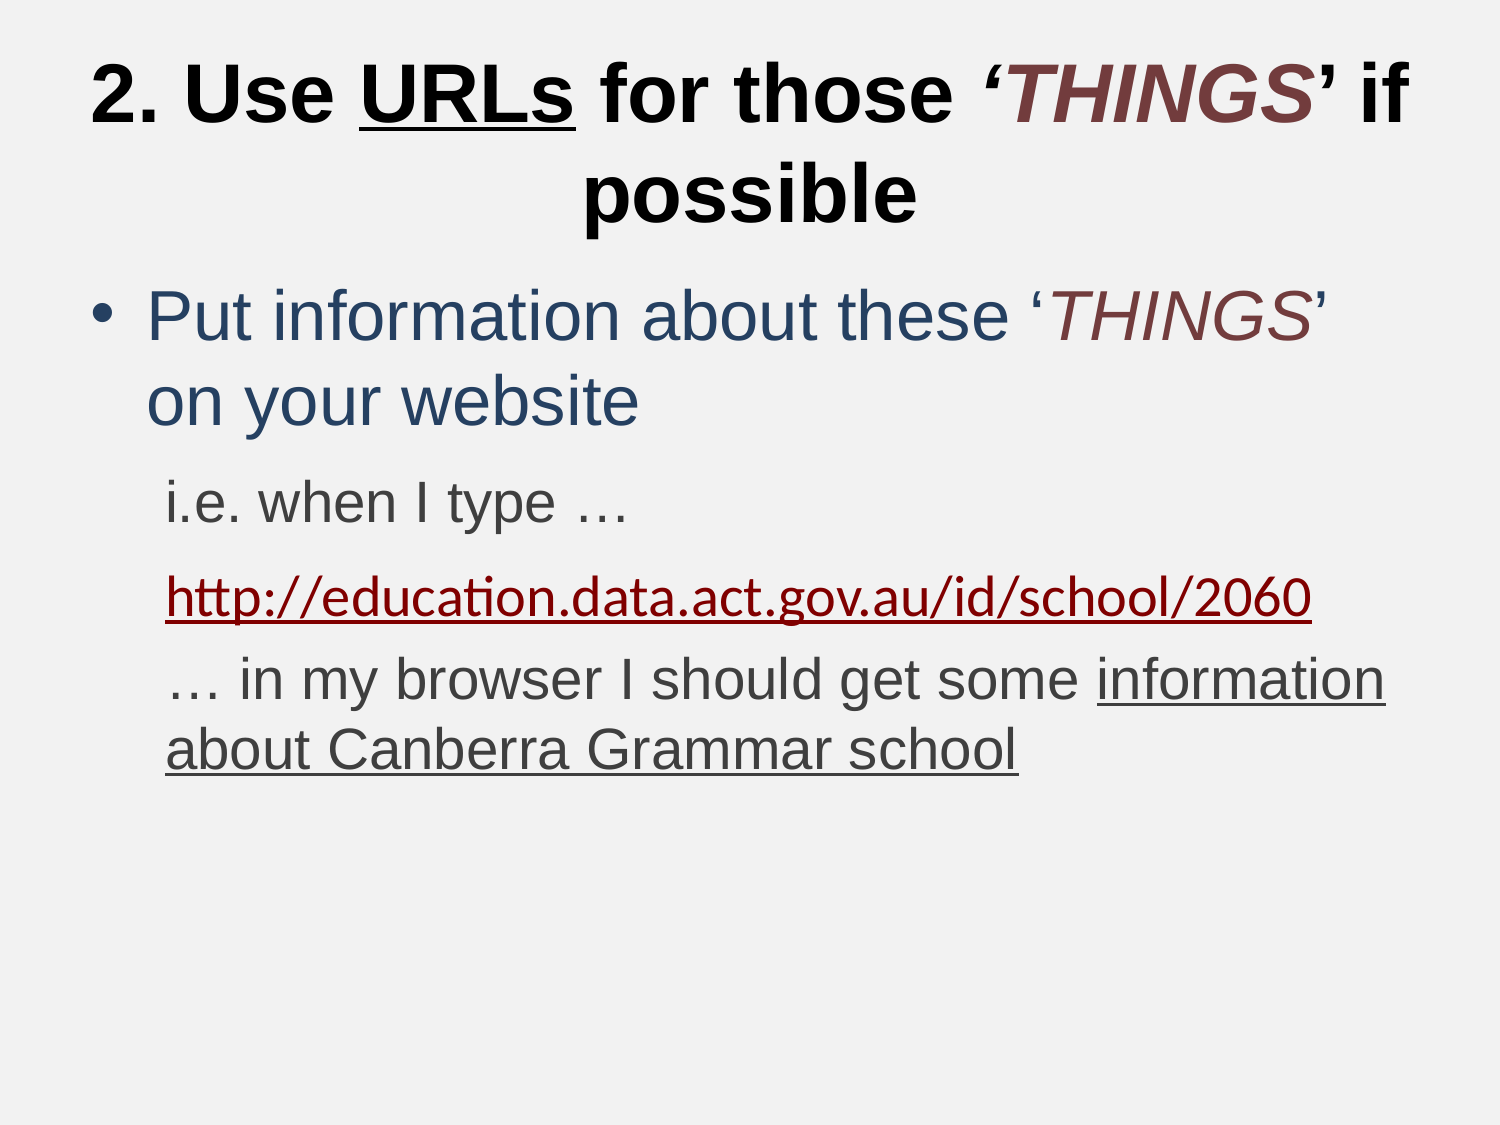

# 2. Use URLs for those ‘THINGS’ if possible
Put information about these ‘THINGS’ on your website
i.e. when I type …
http://education.data.act.gov.au/id/school/2060
… in my browser I should get some information about Canberra Grammar school